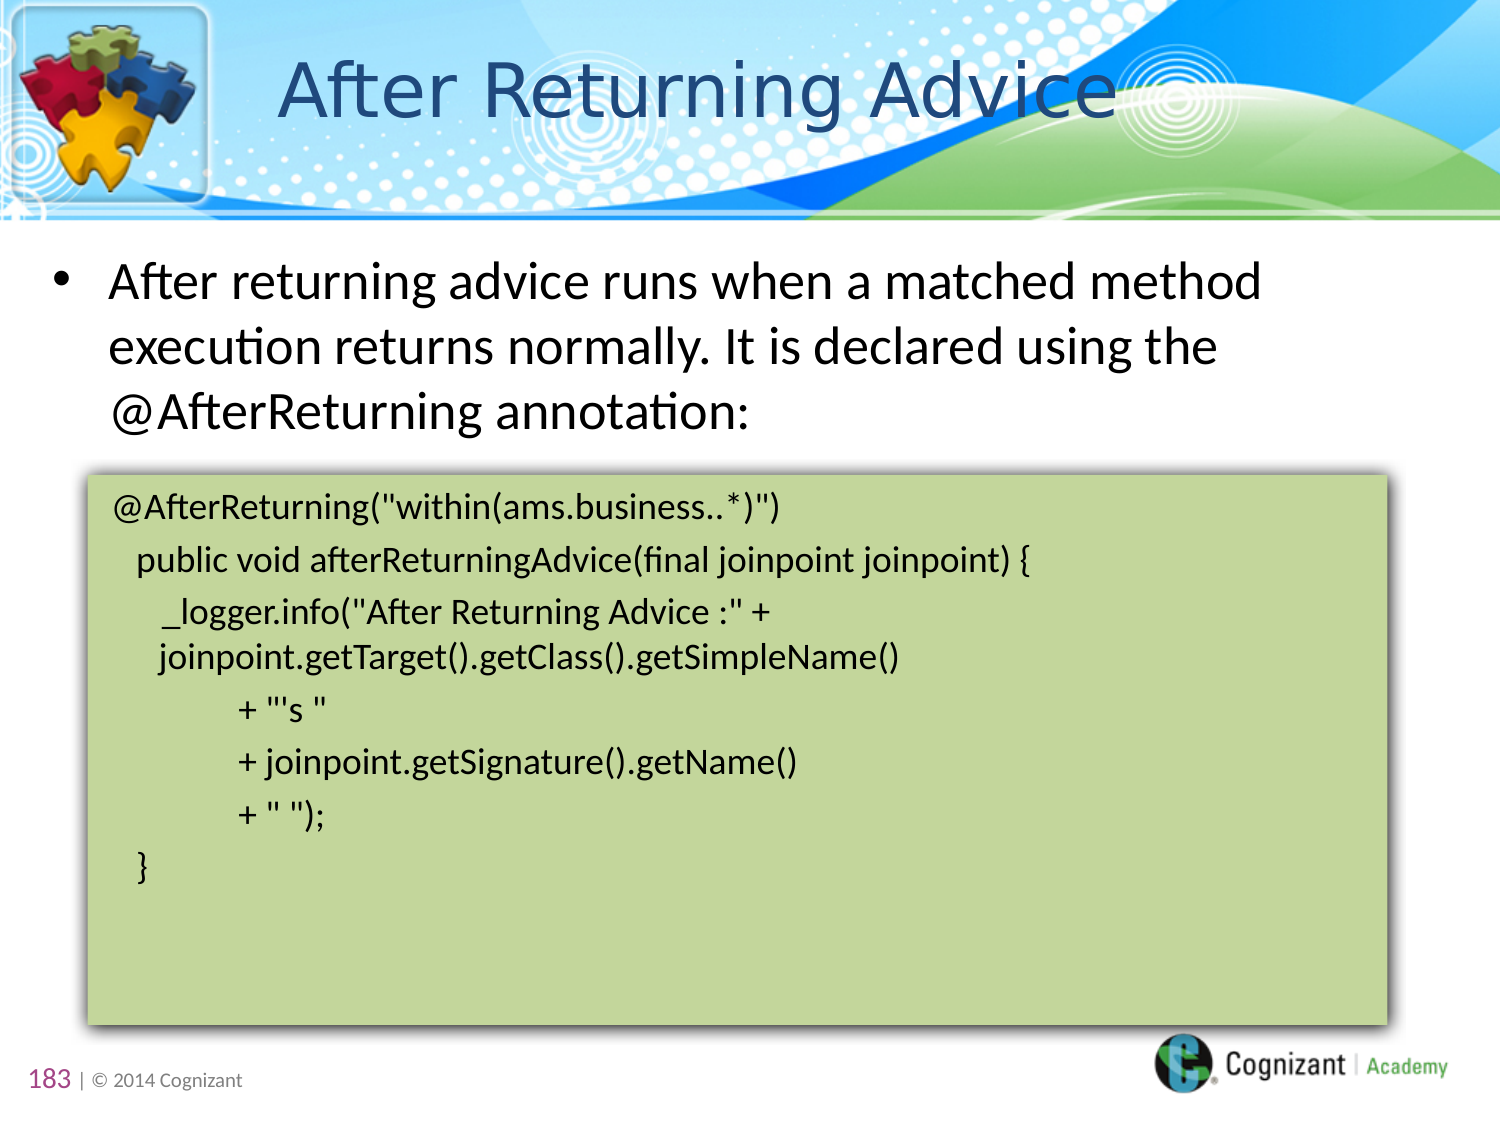

# After Returning Advice
After returning advice runs when a matched method execution returns normally. It is declared using the @AfterReturning annotation:
 @AfterReturning("within(ams.business..*)")
    public void afterReturningAdvice(final joinpoint joinpoint) {
       _logger.info("After Returning Advice :" + joinpoint.getTarget().getClass().getSimpleName()
                + "'s "
                + joinpoint.getSignature().getName()
                + " ");
    }

183